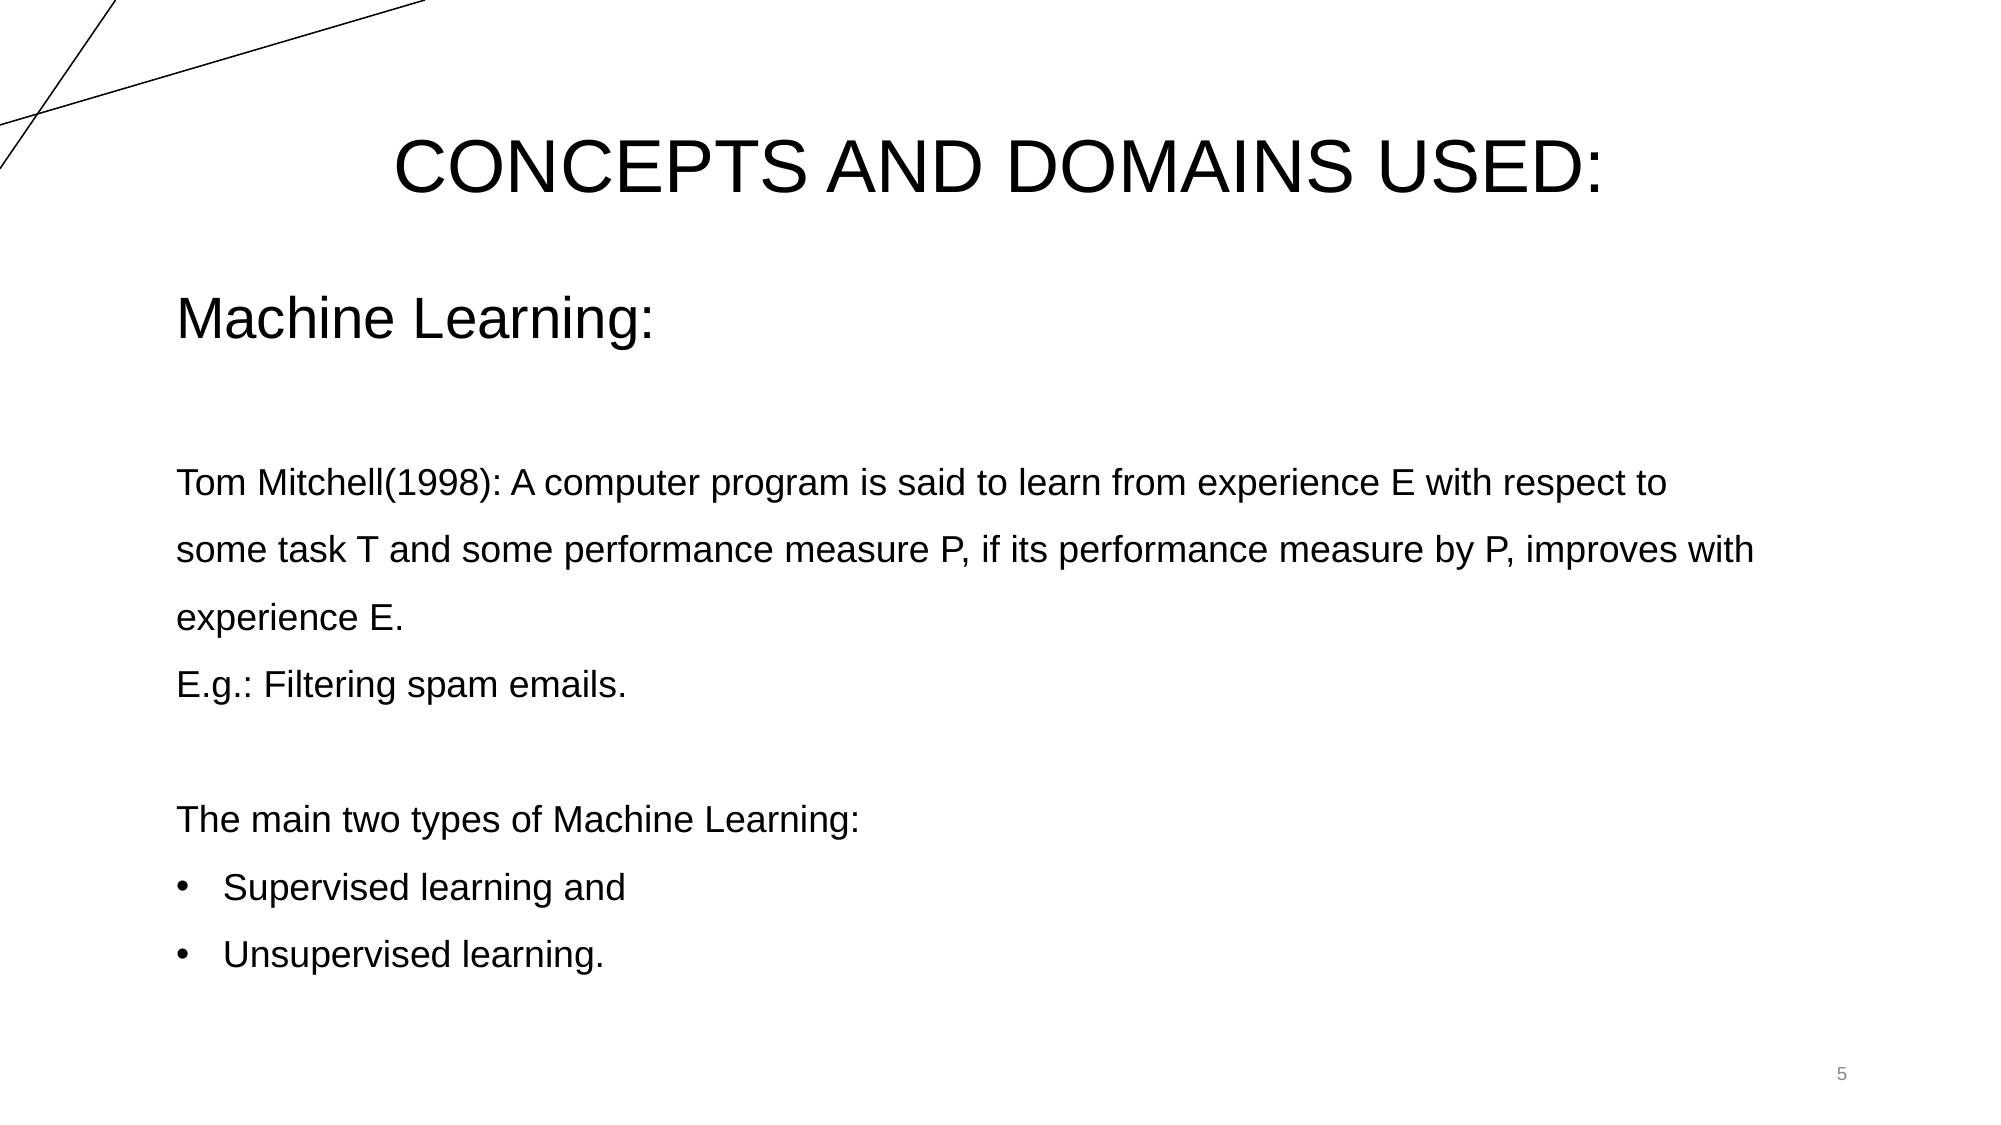

# CONCEPTS AND DOMAINS USED:
Machine Learning:
Tom Mitchell(1998): A computer program is said to learn from experience E with respect to some task T and some performance measure P, if its performance measure by P, improves with experience E.
E.g.: Filtering spam emails.

The main two types of Machine Learning:
Supervised learning and
Unsupervised learning.
5